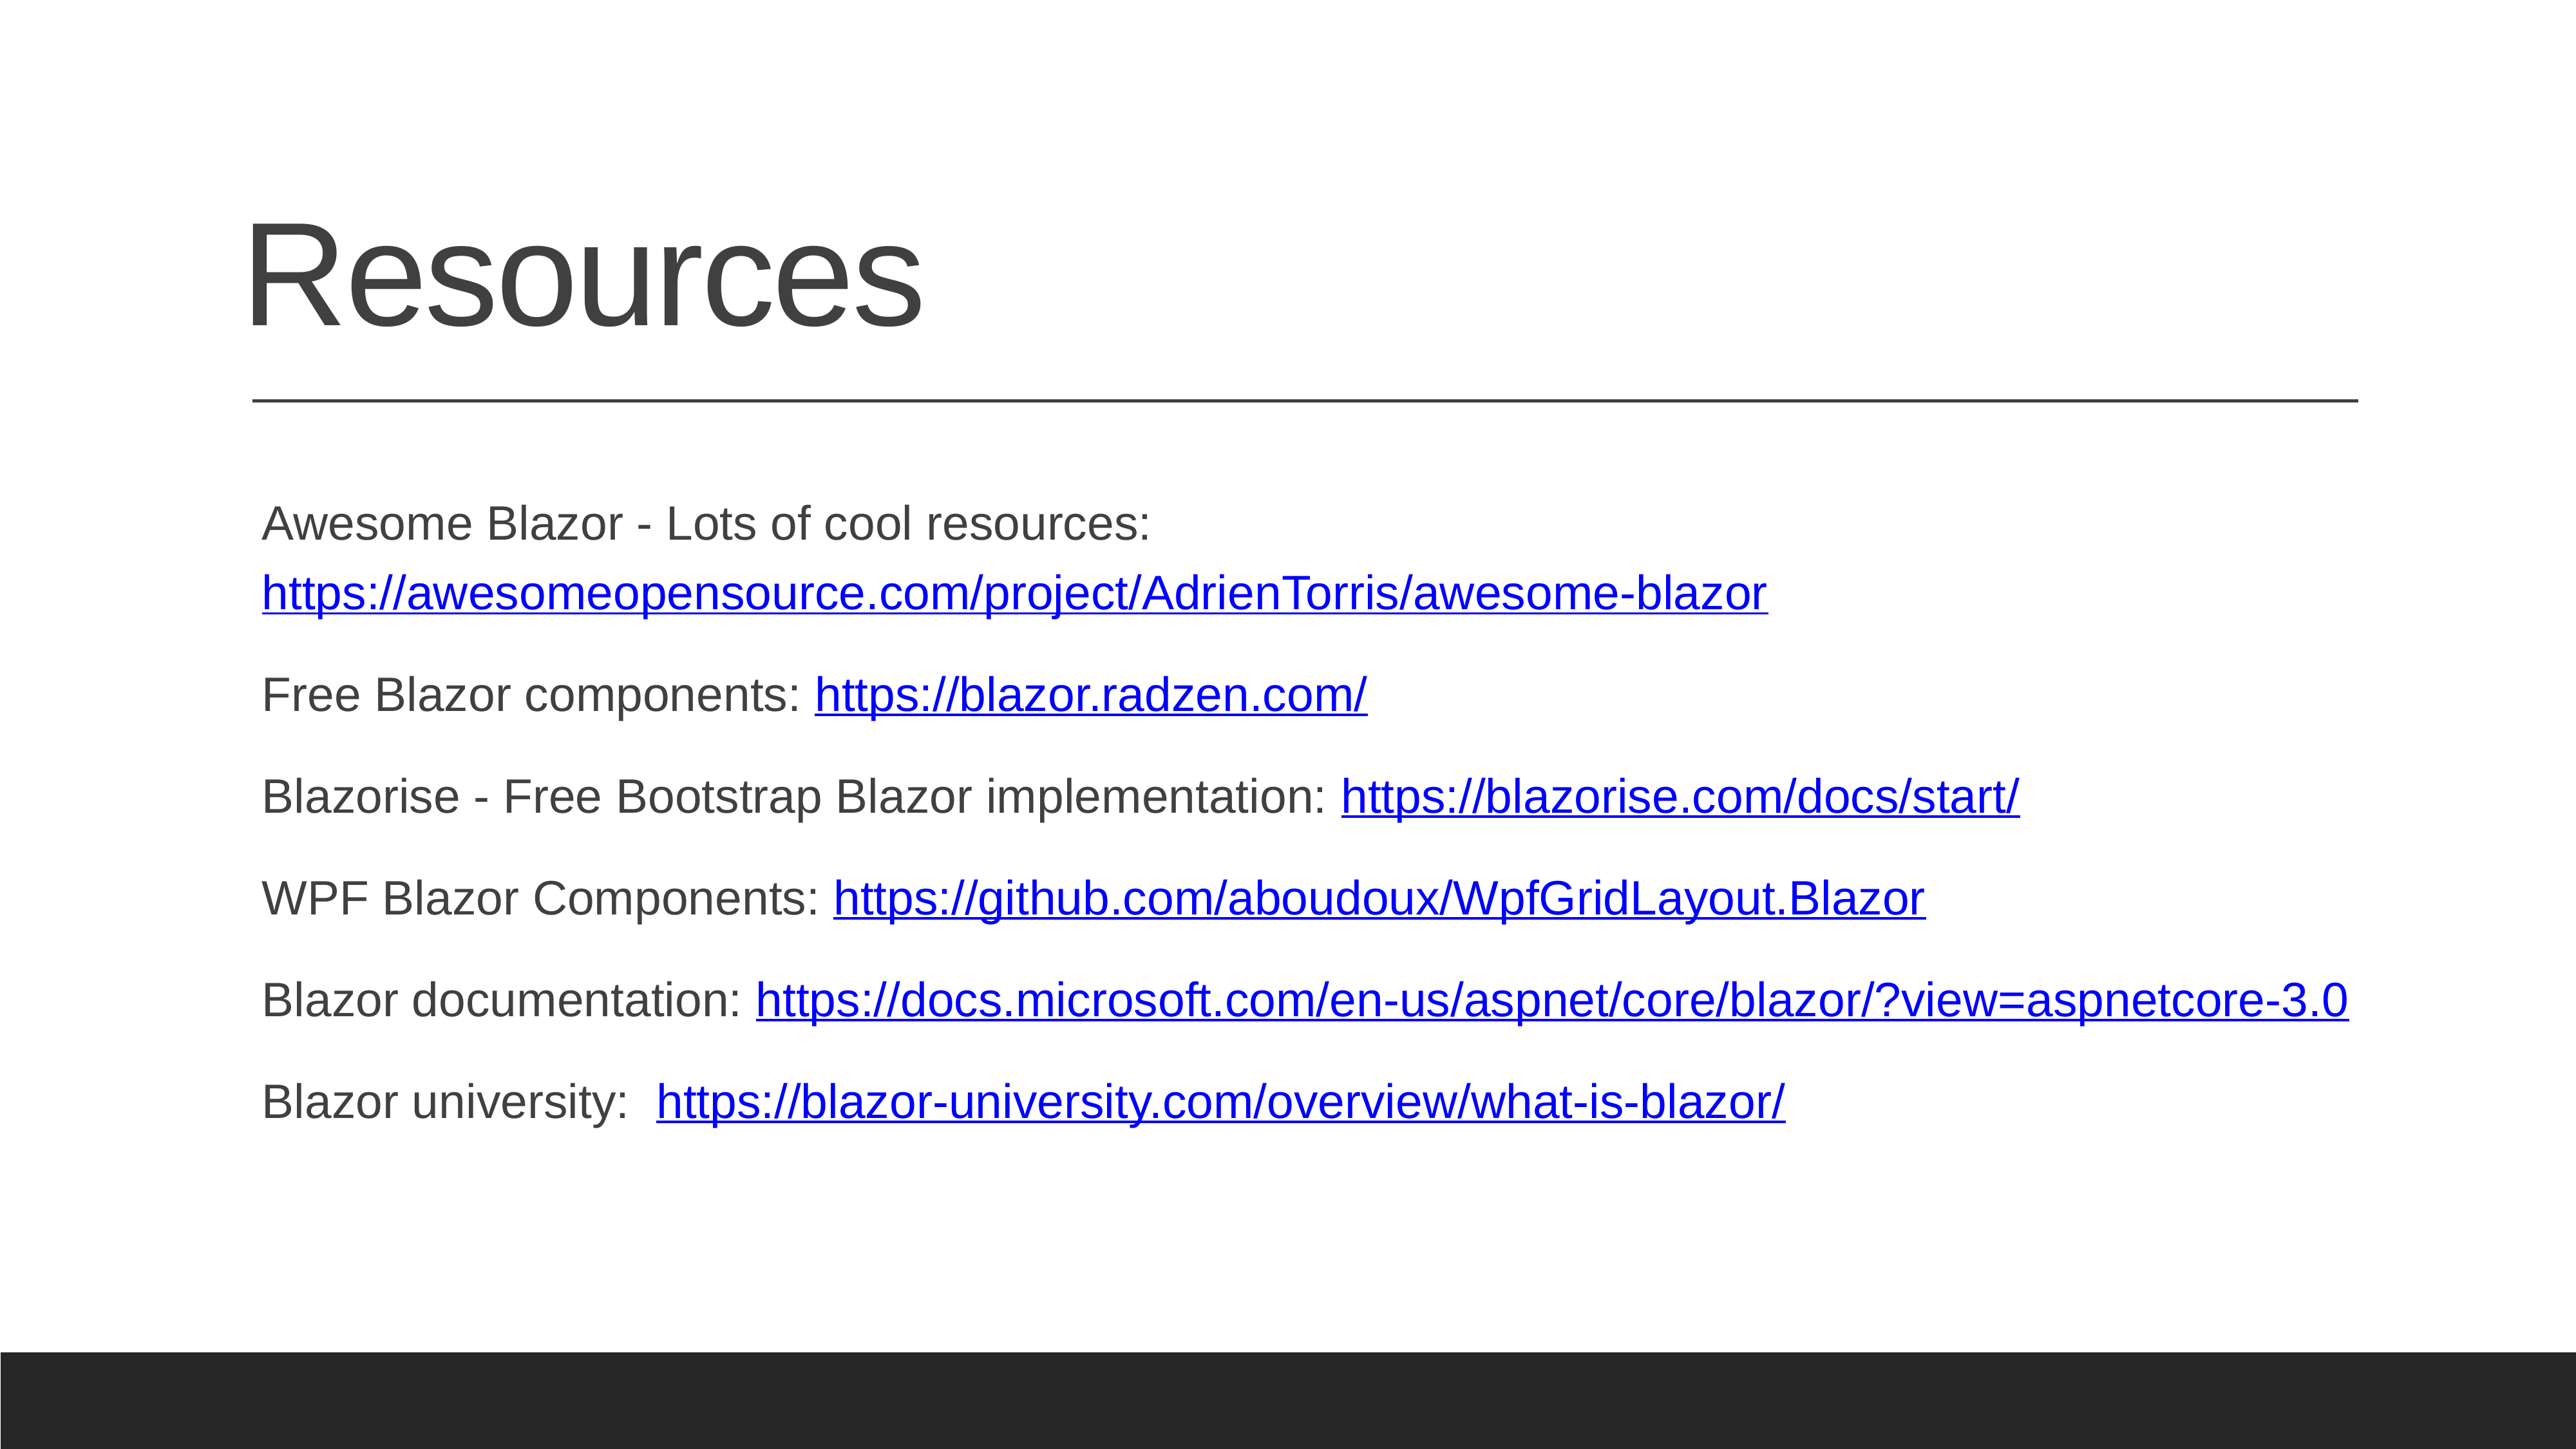

# Resources
Awesome Blazor - Lots of cool resources:  https://awesomeopensource.com/project/AdrienTorris/awesome-blazor
Free Blazor components: https://blazor.radzen.com/
Blazorise - Free Bootstrap Blazor implementation: https://blazorise.com/docs/start/
WPF Blazor Components: https://github.com/aboudoux/WpfGridLayout.Blazor
Blazor documentation: https://docs.microsoft.com/en-us/aspnet/core/blazor/?view=aspnetcore-3.0
Blazor university:  https://blazor-university.com/overview/what-is-blazor/